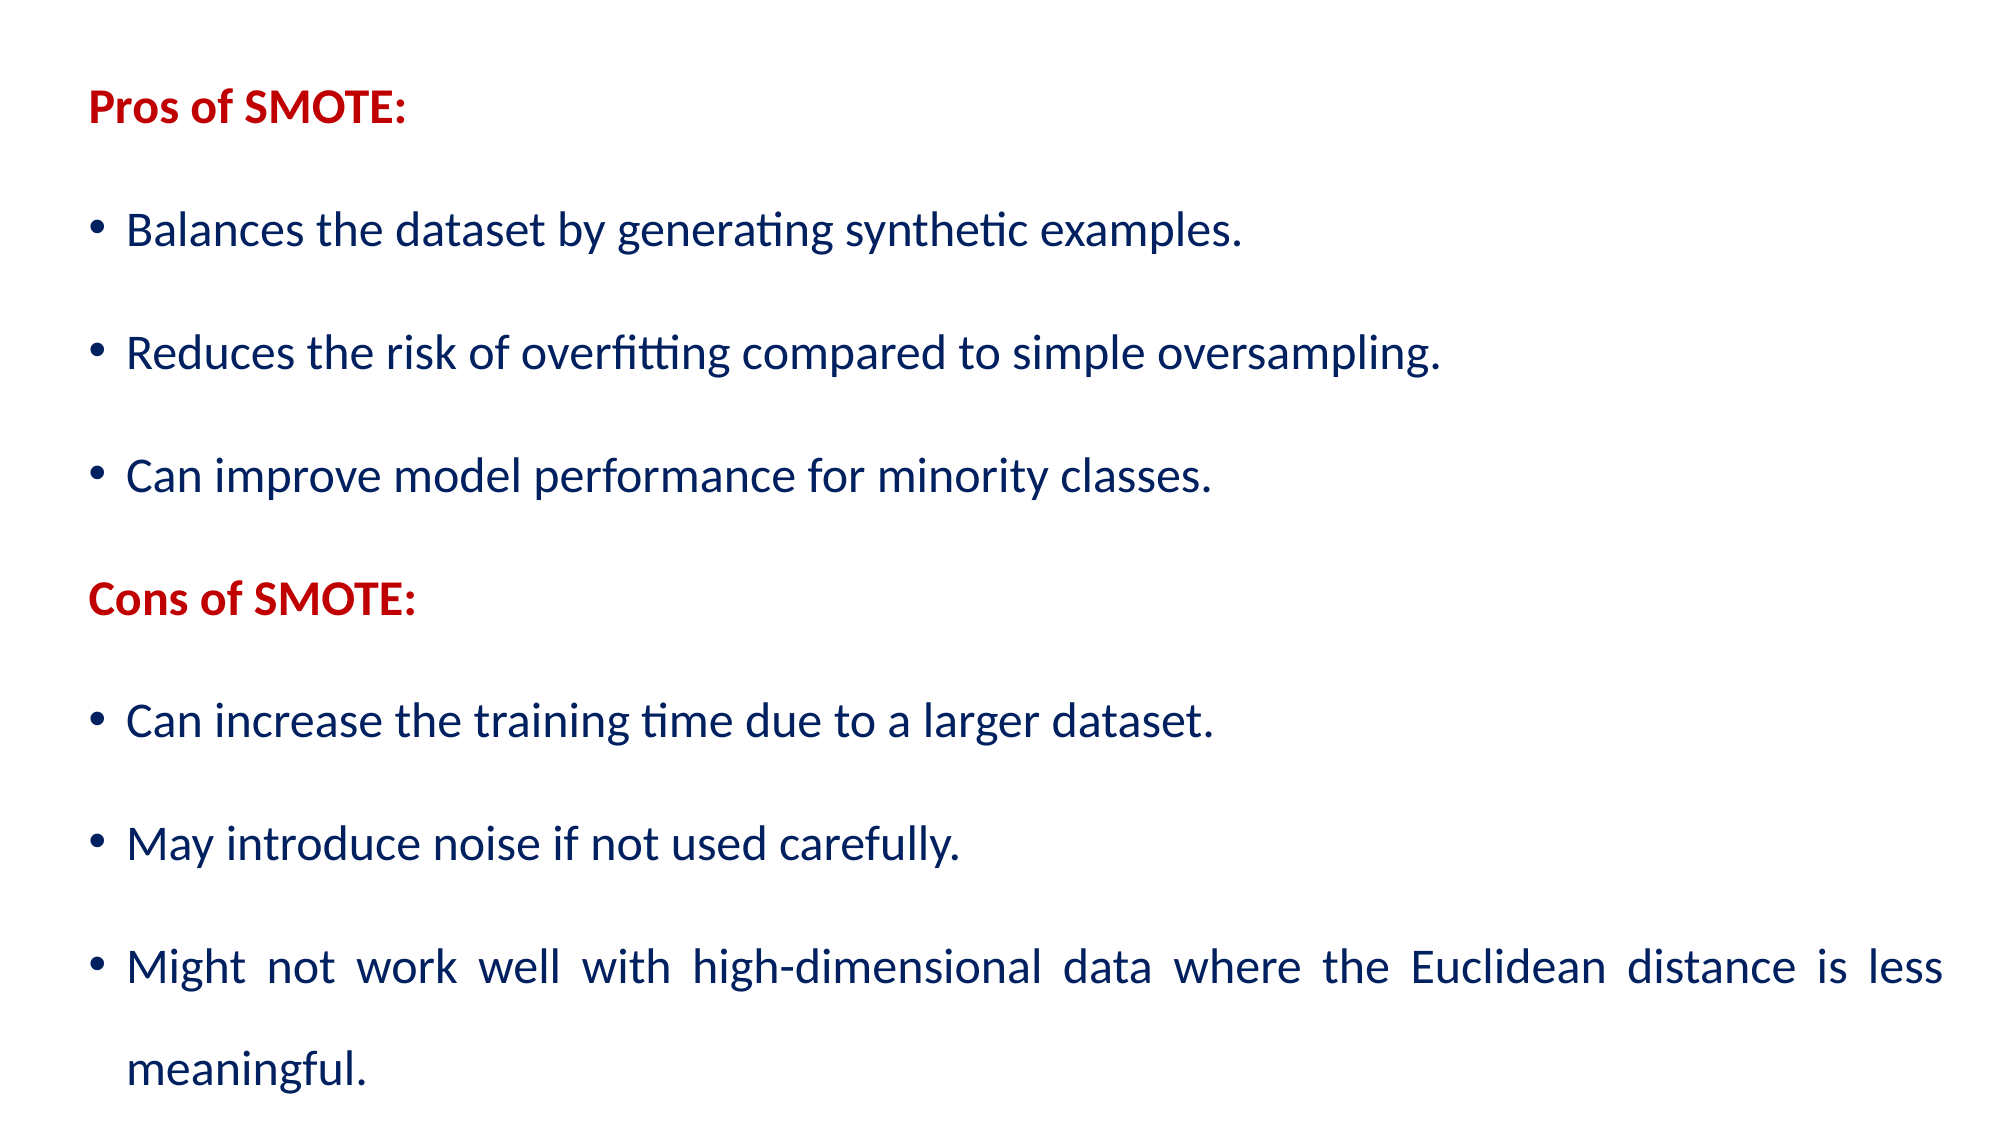

Pros of SMOTE:
Balances the dataset by generating synthetic examples.
Reduces the risk of overfitting compared to simple oversampling.
Can improve model performance for minority classes.
Cons of SMOTE:
Can increase the training time due to a larger dataset.
May introduce noise if not used carefully.
Might not work well with high-dimensional data where the Euclidean distance is less meaningful.